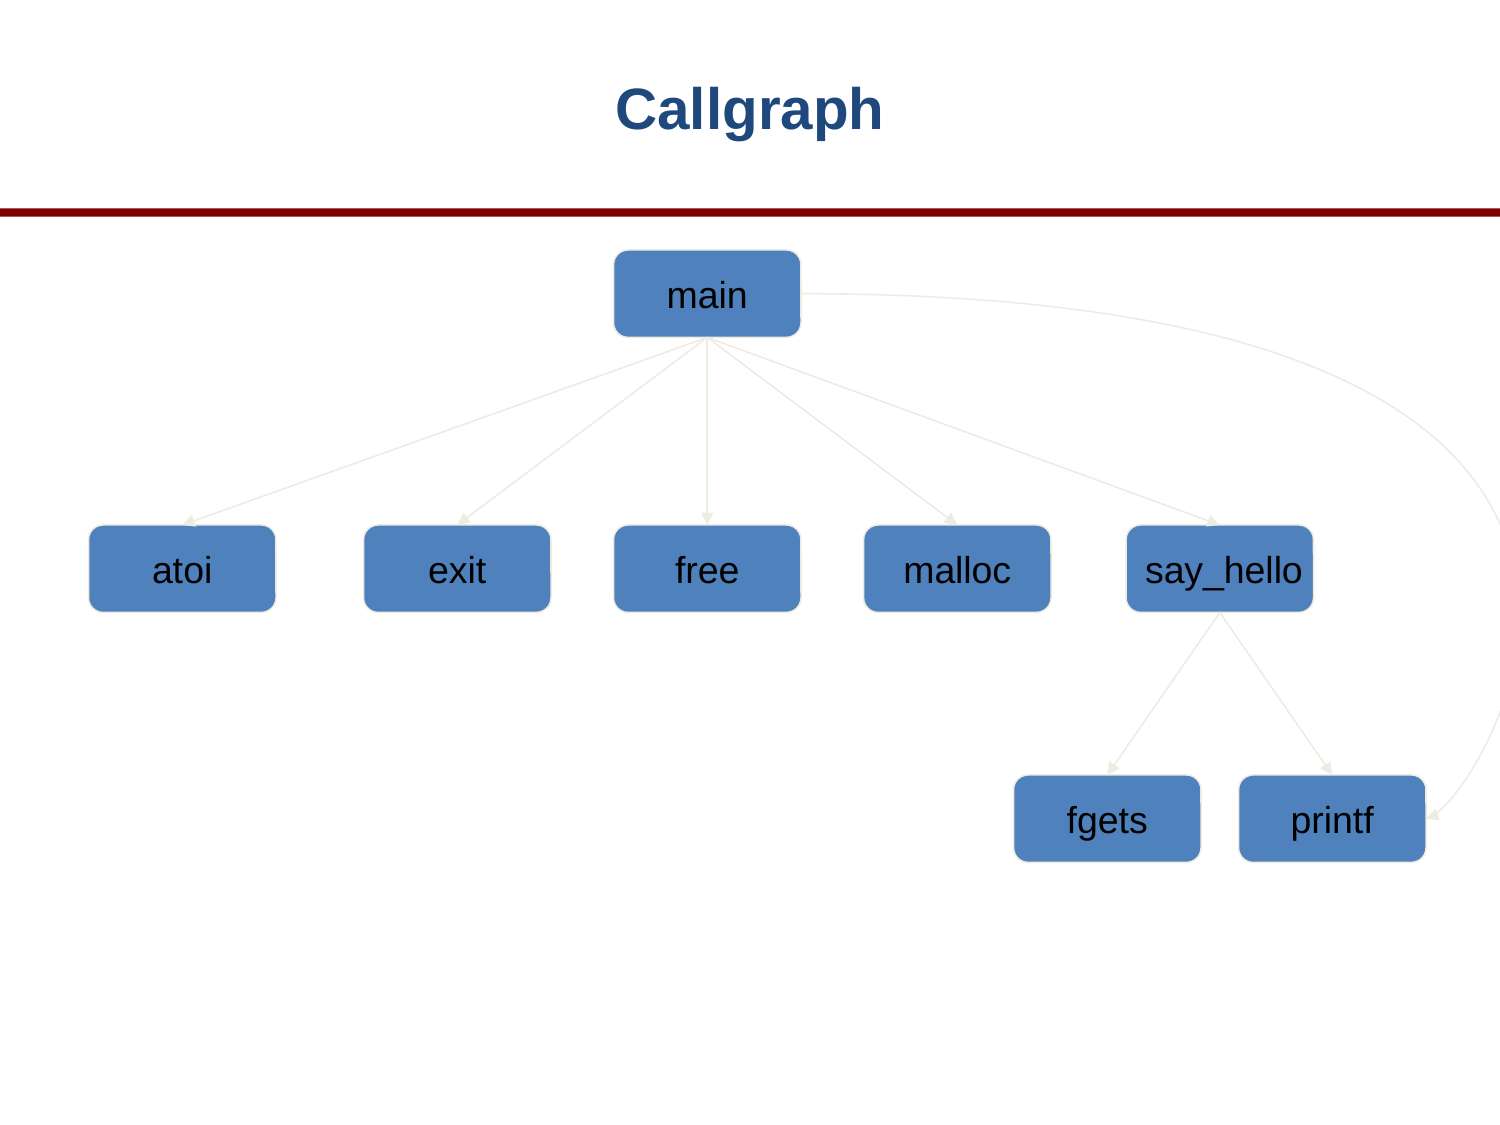

# Callgraph
main
atoi
exit
free
malloc
say_hello
fgets
printf
44